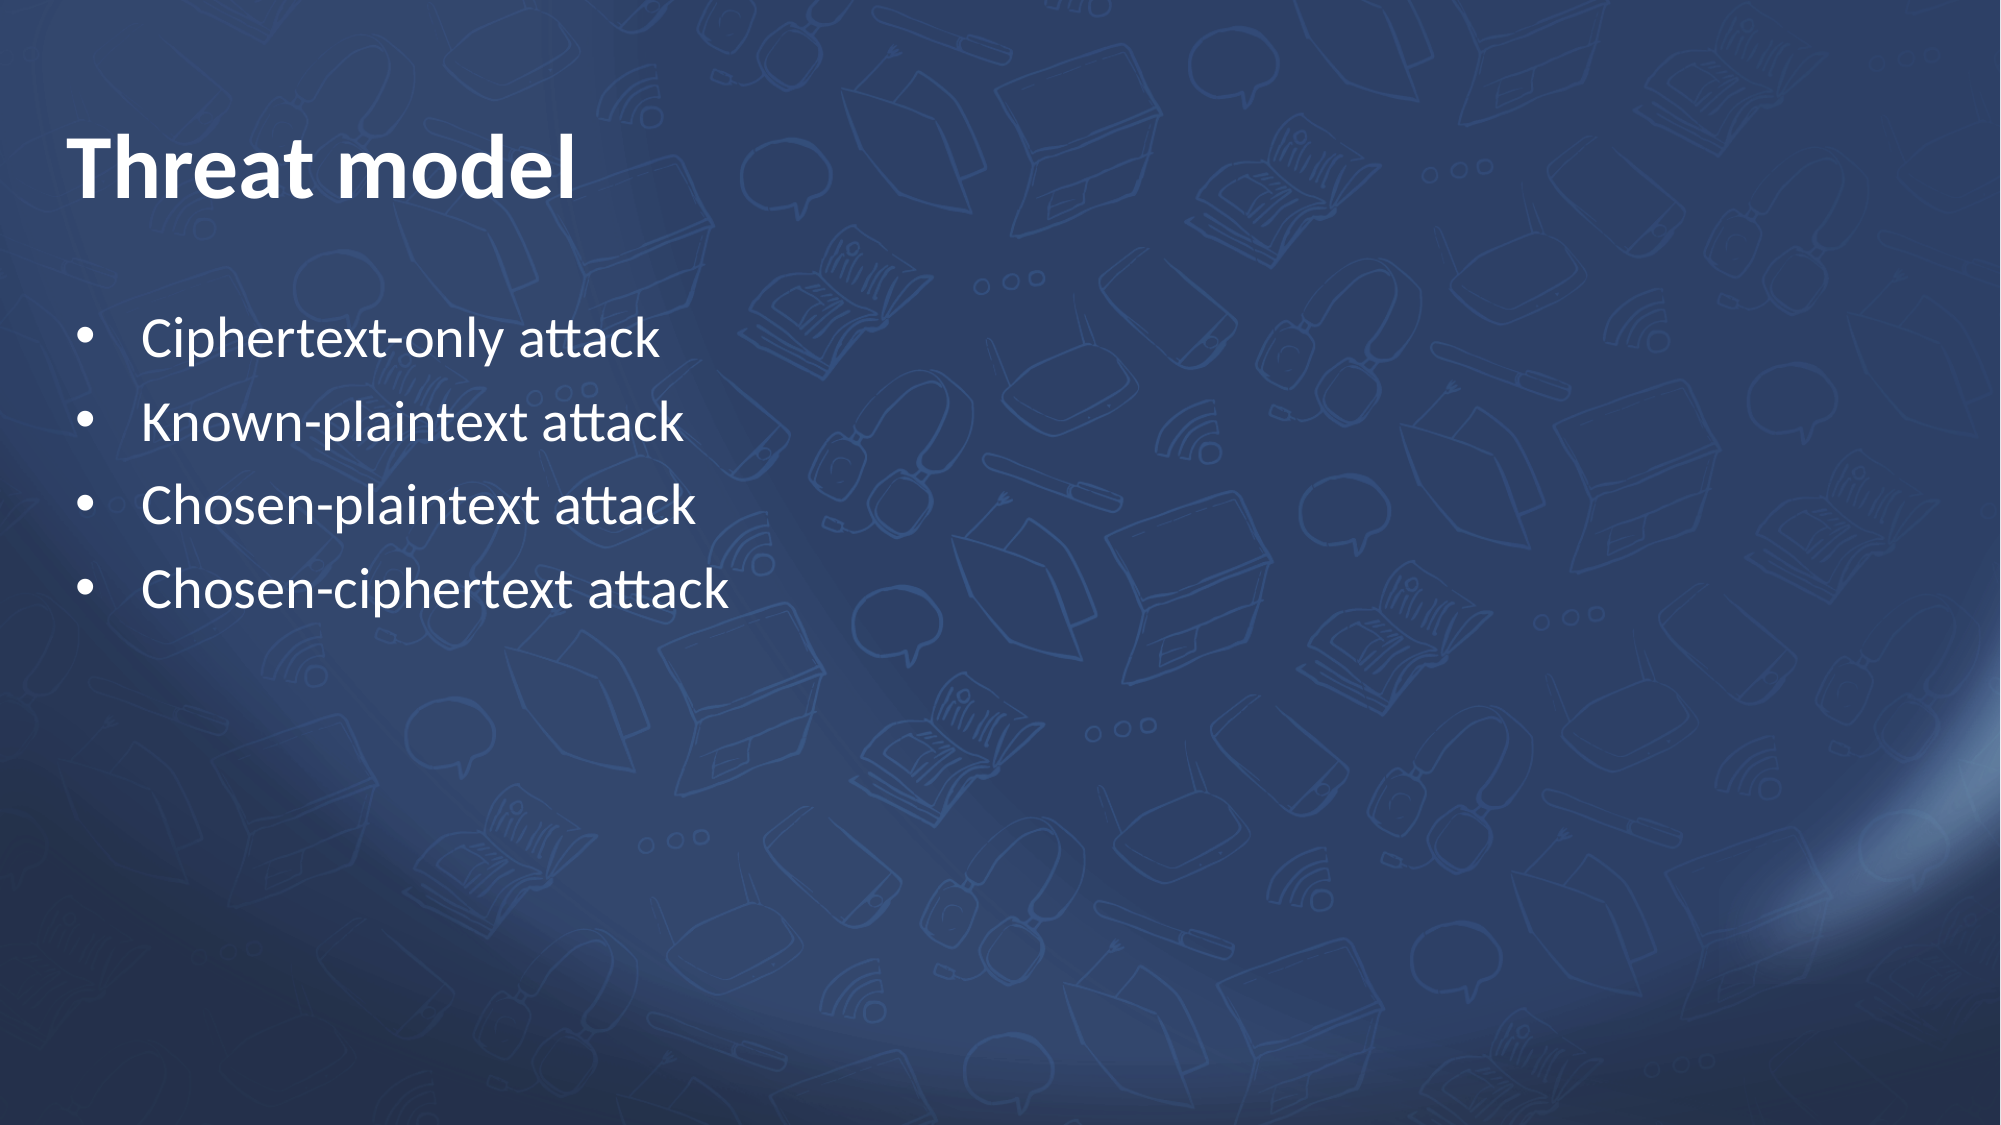

# Threat model
Ciphertext-only attack
Known-plaintext attack
Chosen-plaintext attack
Chosen-ciphertext attack